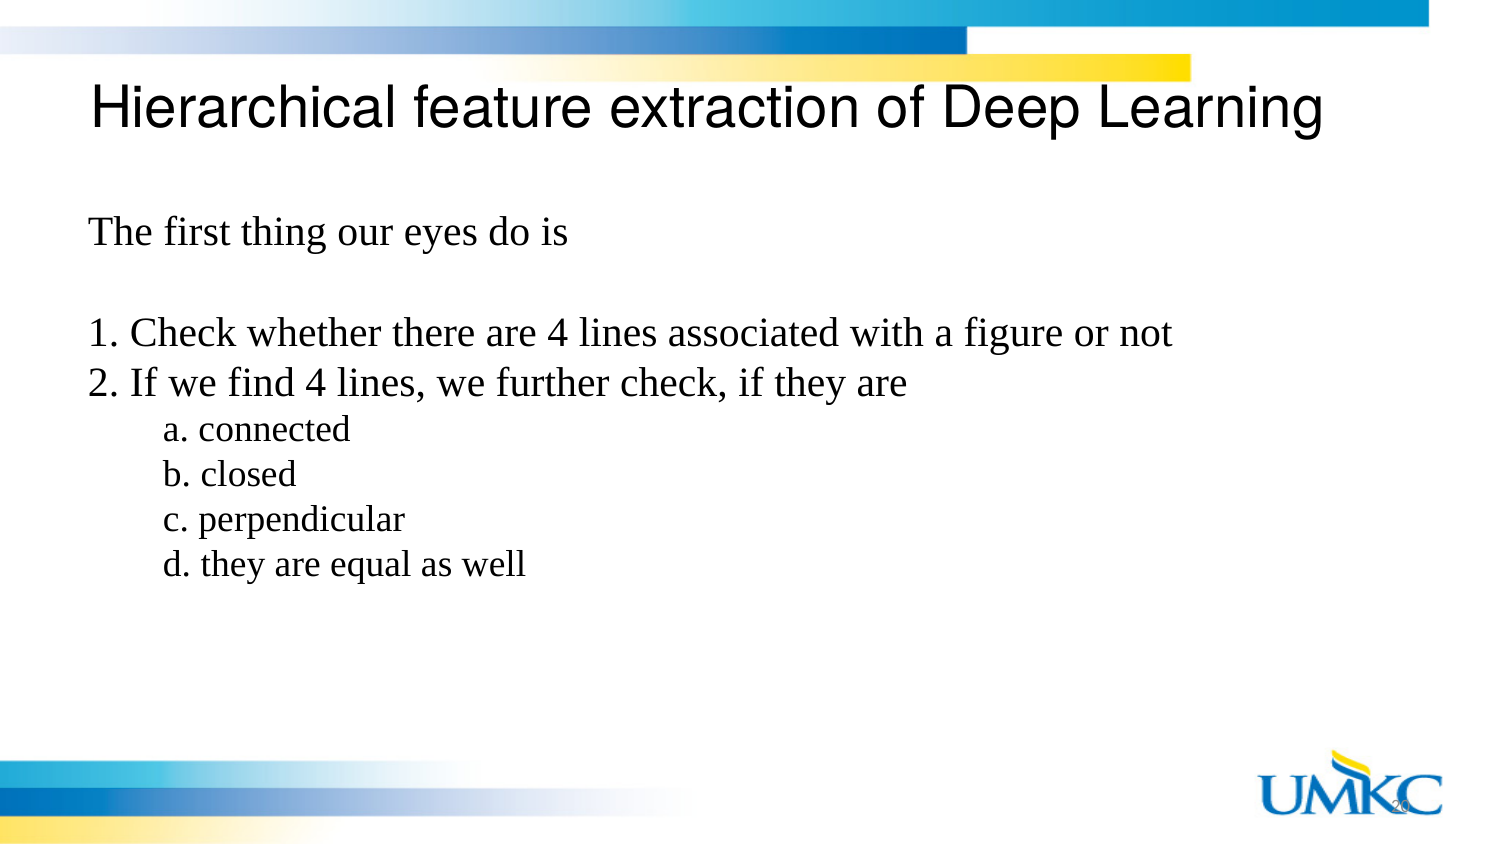

# Hierarchical feature extraction of Deep Learning
The first thing our eyes do is

1. Check whether there are 4 lines associated with a figure or not
2. If we find 4 lines, we further check, if they are
a. connected
b. closed
c. perpendicular
d. they are equal as well
20